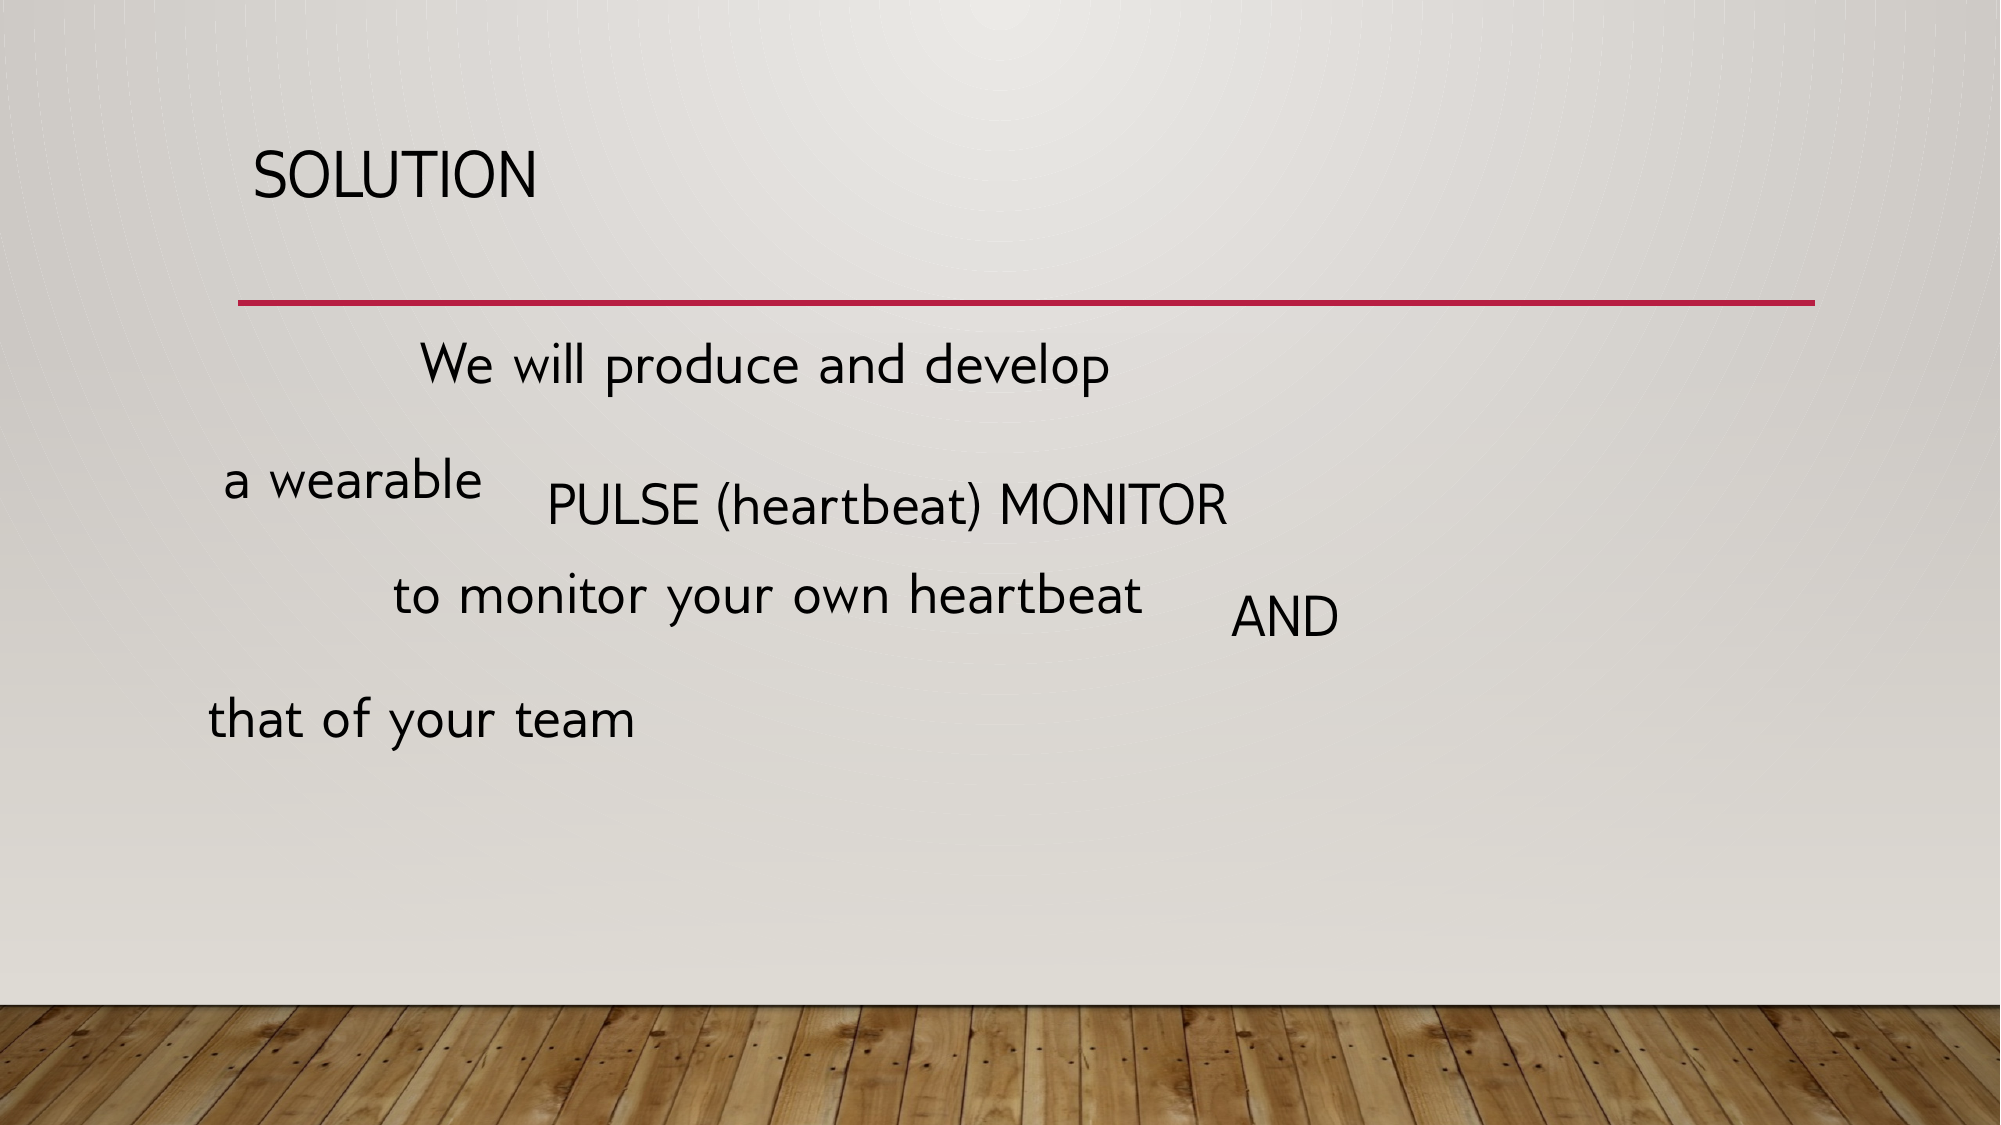

# SOLUTION
We will produce and develop
a wearable
PULSE (heartbeat) MONITOR
to monitor your own heartbeat
AND
that of your team